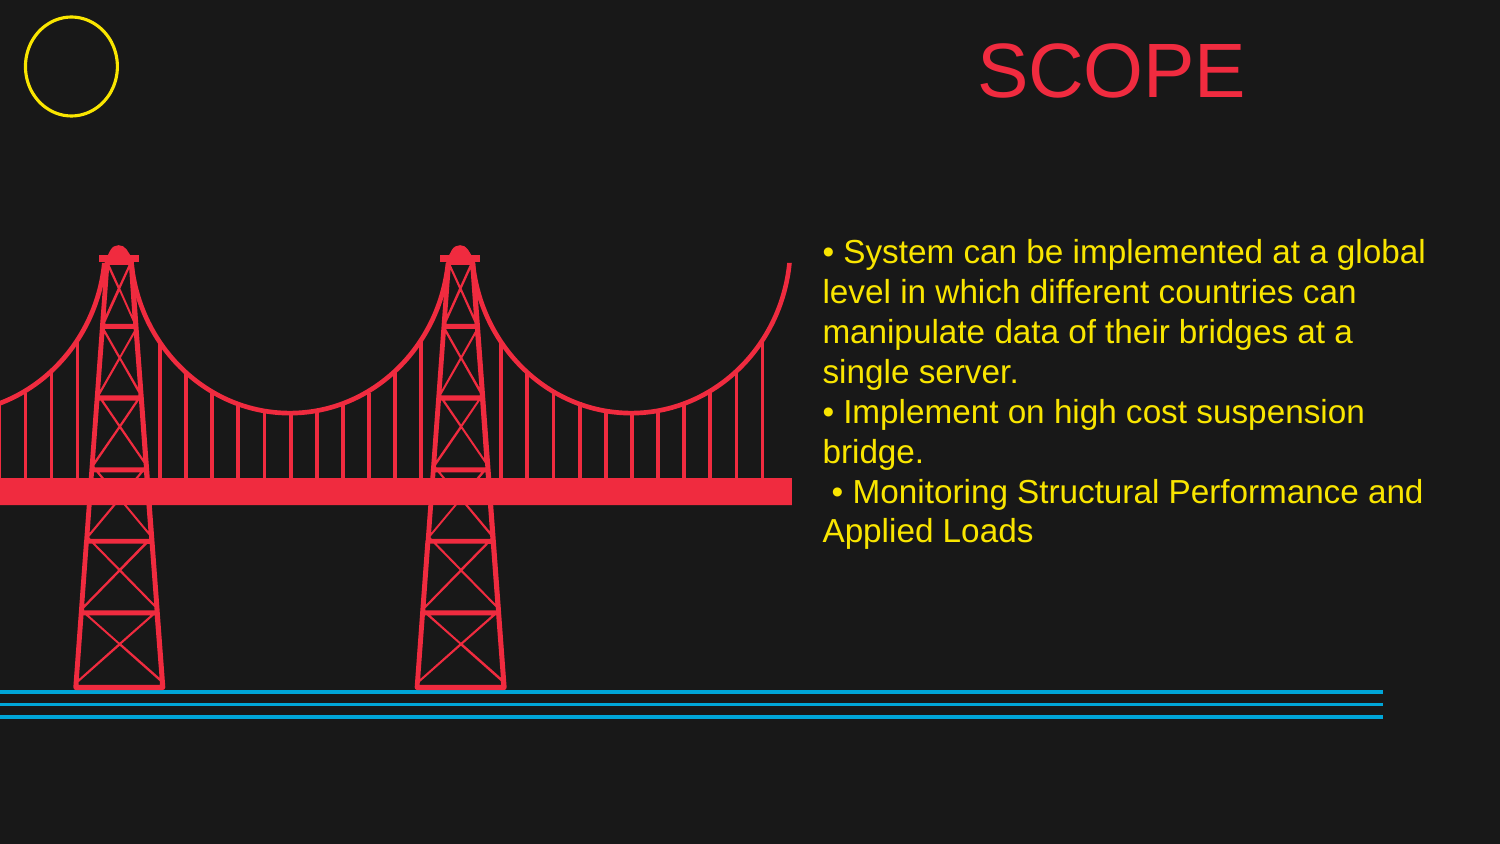

# SCOPE
• System can be implemented at a global level in which different countries can manipulate data of their bridges at a single server.
• Implement on high cost suspension bridge.
 • Monitoring Structural Performance and Applied Loads